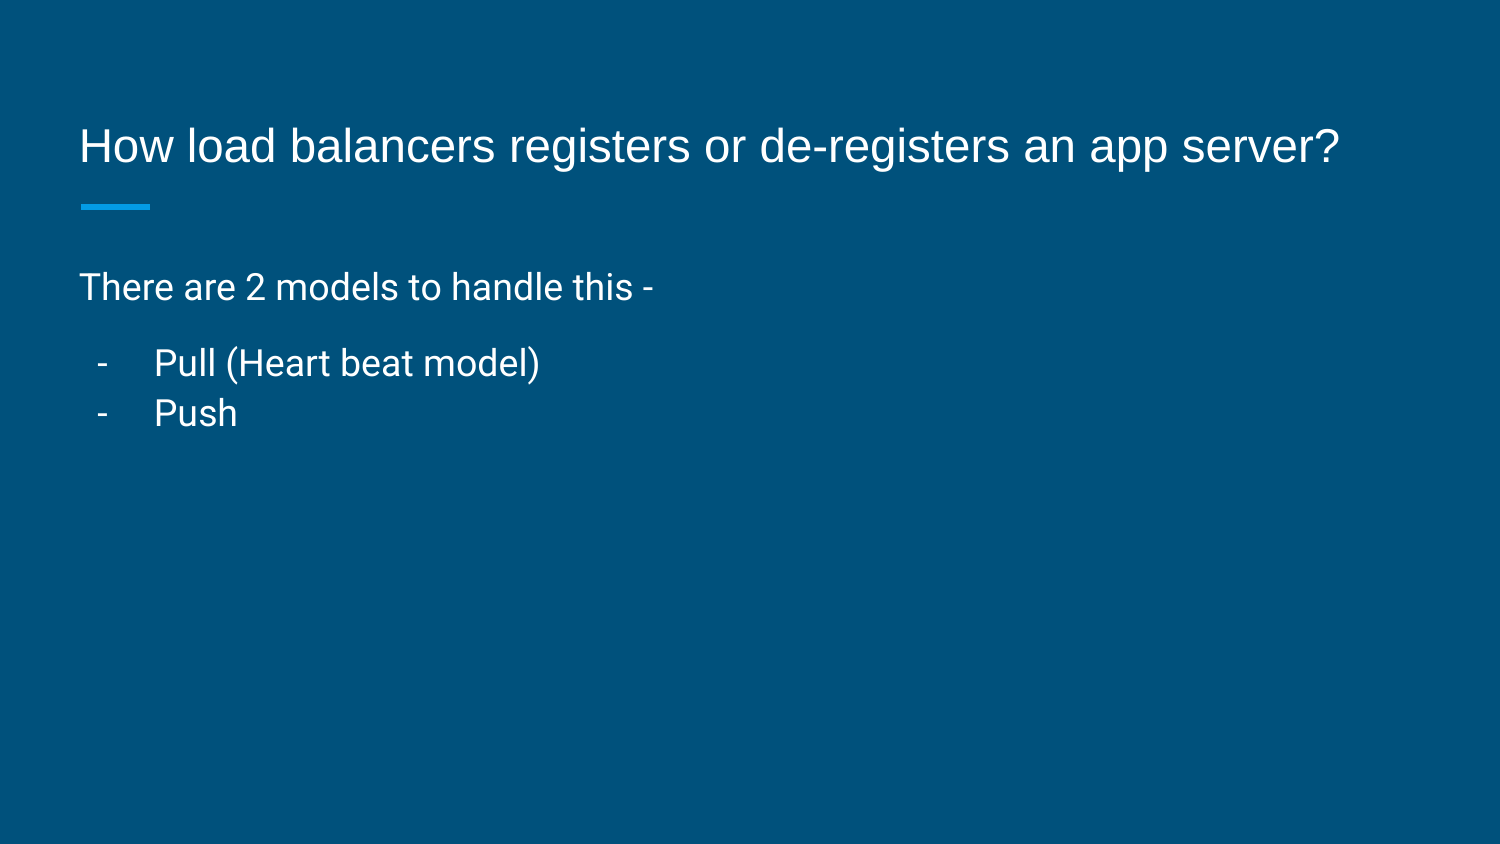

# How load balancers registers or de-registers an app server?
There are 2 models to handle this -
Pull (Heart beat model)
Push